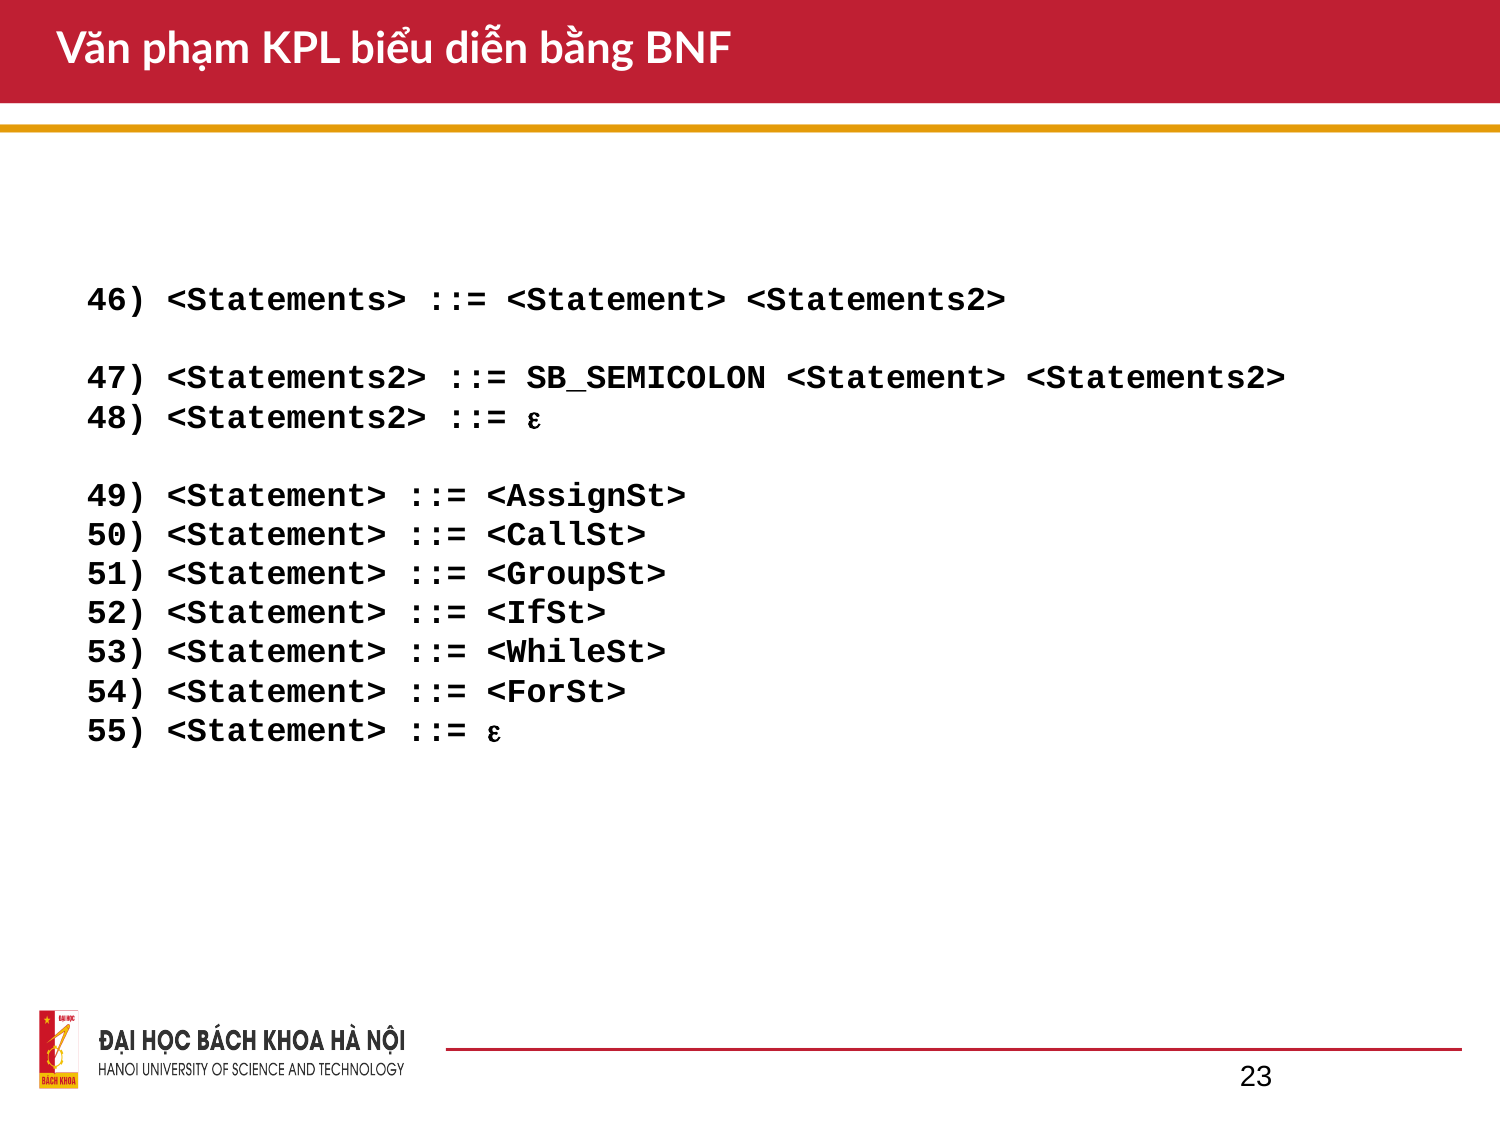

# Văn phạm KPL biểu diễn bằng BNF

46) <Statements> ::= <Statement> <Statements2>

47) <Statements2> ::= SB_SEMICOLON <Statement> <Statements2>
48) <Statements2> ::= ε

49) <Statement> ::= <AssignSt>
50) <Statement> ::= <CallSt>
51) <Statement> ::= <GroupSt>
52) <Statement> ::= <IfSt>
53) <Statement> ::= <WhileSt>
54) <Statement> ::= <ForSt>
55) <Statement> ::= ε

23